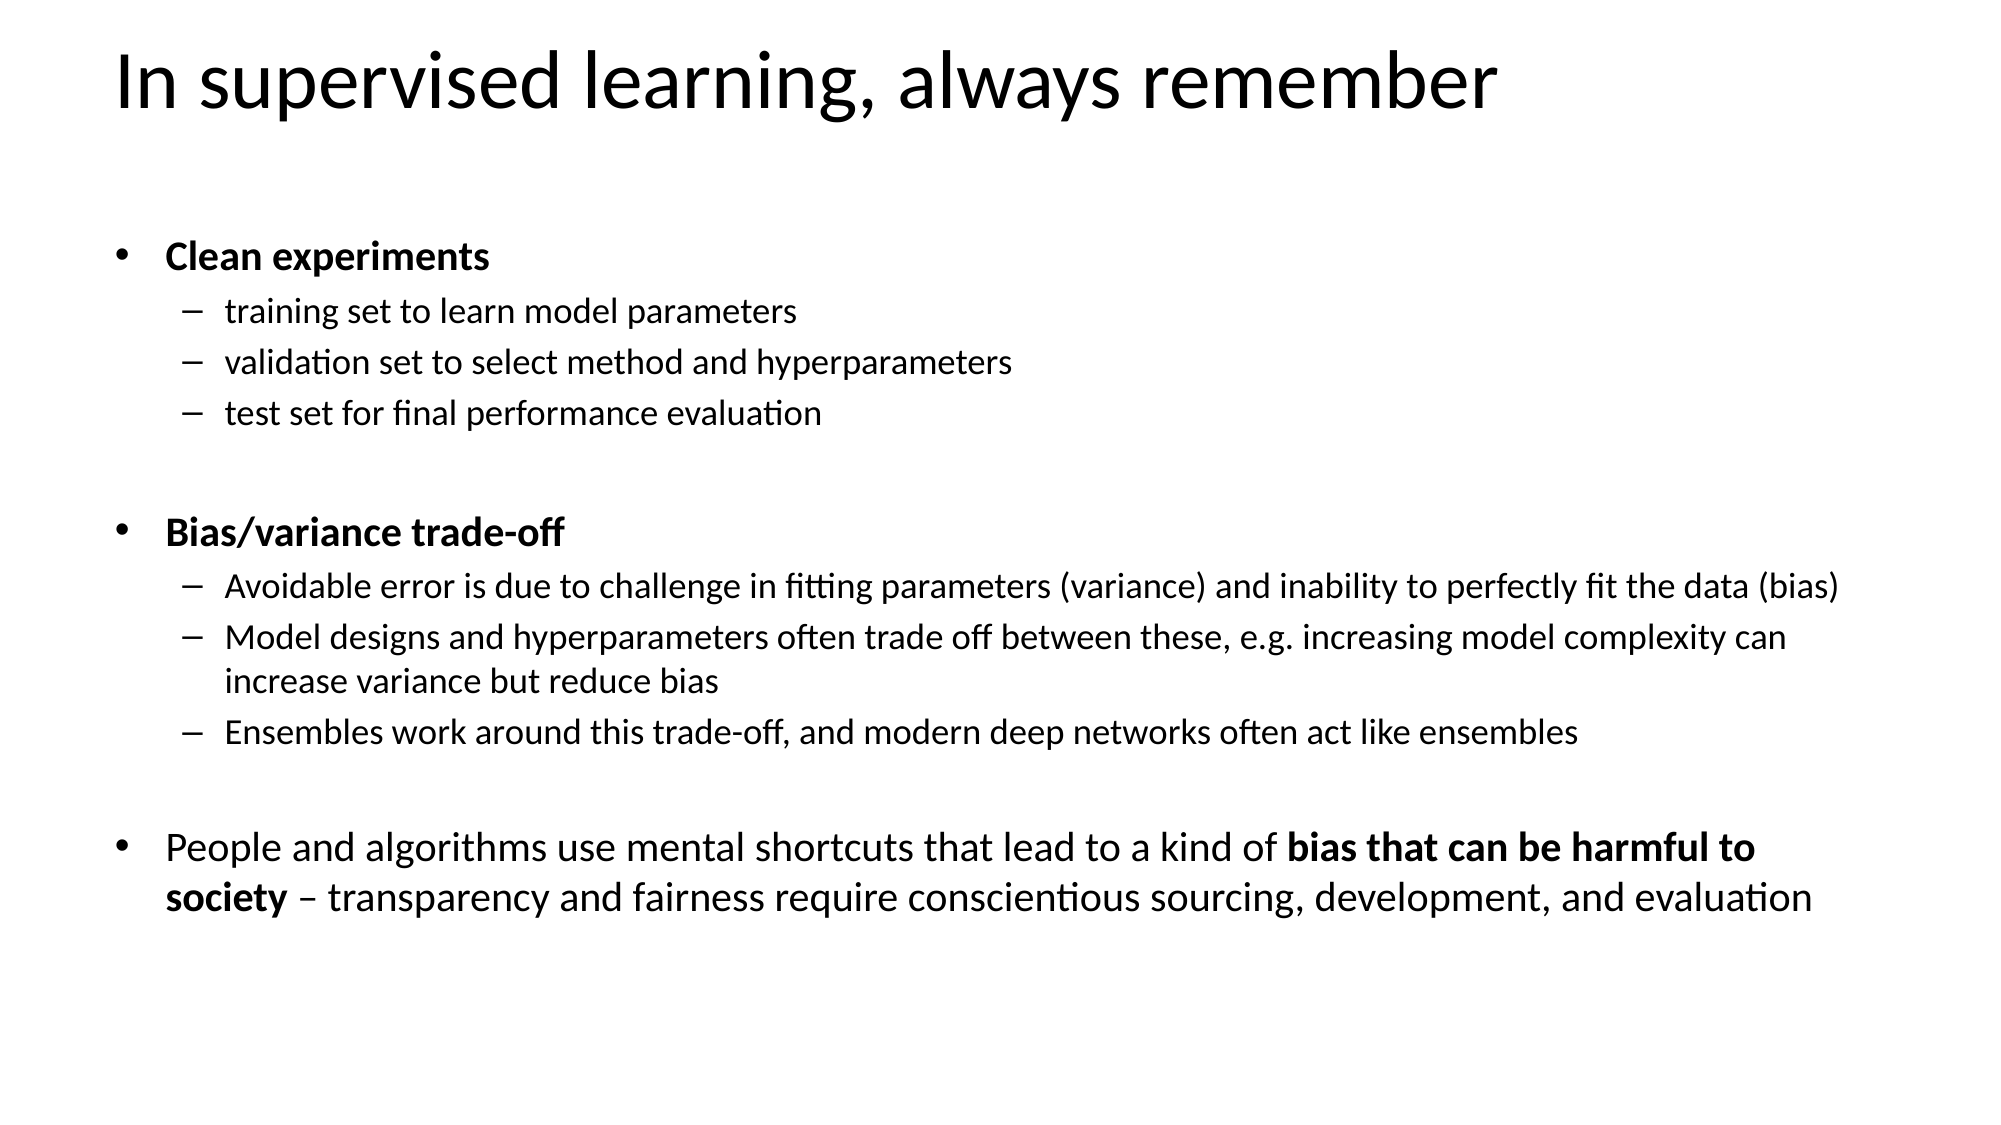

# In supervised learning, always remember

Clean experiments
training set to learn model parameters
validation set to select method and hyperparameters
test set for final performance evaluation

Bias/variance trade-off
Avoidable error is due to challenge in fitting parameters (variance) and inability to perfectly fit the data (bias)
Model designs and hyperparameters often trade off between these, e.g. increasing model complexity can increase variance but reduce bias
Ensembles work around this trade-off, and modern deep networks often act like ensembles

People and algorithms use mental shortcuts that lead to a kind of bias that can be harmful to society – transparency and fairness require conscientious sourcing, development, and evaluation